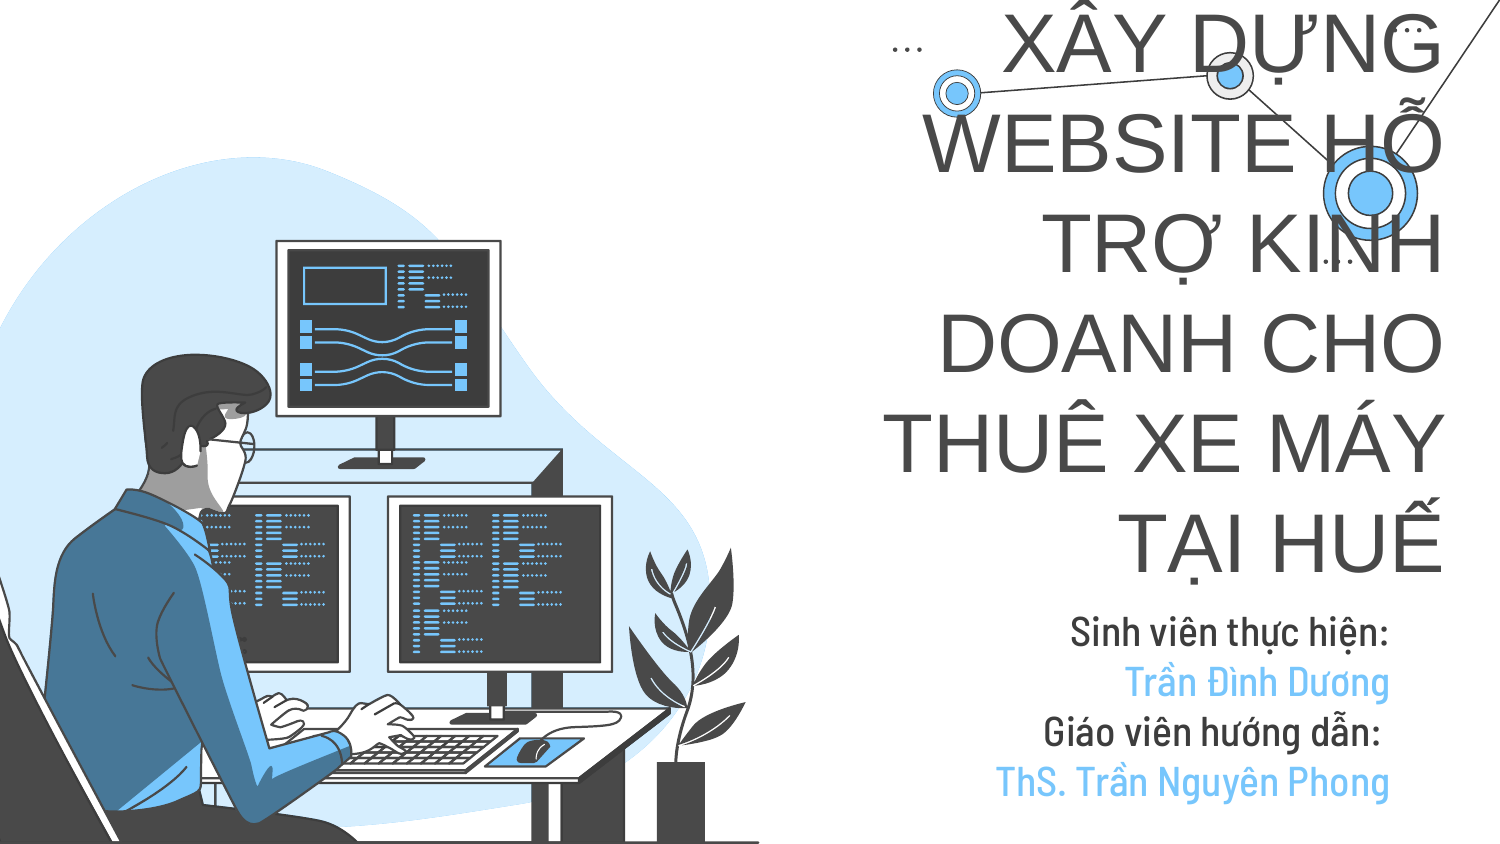

# XÂY DỰNG WEBSITE HỖ TRỢ KINH DOANH CHO THUÊ XE MÁY TẠI HUẾ
Sinh viên thực hiện:
Trần Đình Dương
Giáo viên hướng dẫn:
ThS. Trần Nguyên Phong